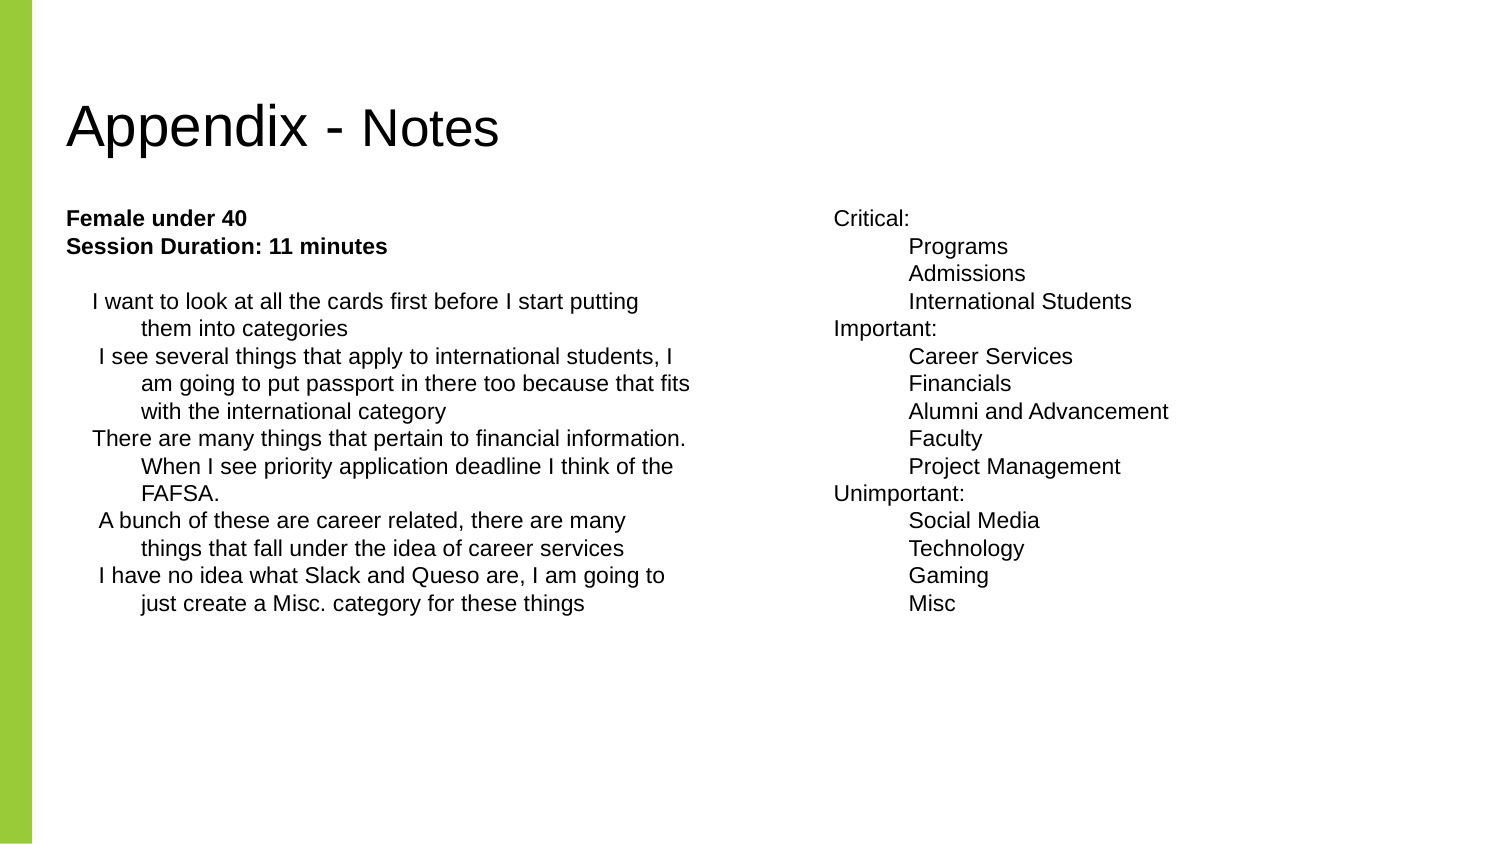

# Appendix - Notes
Female under 40
Session Duration: 11 minutes

I want to look at all the cards first before I start putting them into categories
 I see several things that apply to international students, I am going to put passport in there too because that fits with the international category
There are many things that pertain to financial information. When I see priority application deadline I think of the FAFSA.
 A bunch of these are career related, there are many things that fall under the idea of career services
 I have no idea what Slack and Queso are, I am going to just create a Misc. category for these things

Critical:
Programs
Admissions
International Students
Important:
Career Services
Financials
Alumni and Advancement
Faculty
Project Management
Unimportant:
Social Media
Technology
Gaming
Misc